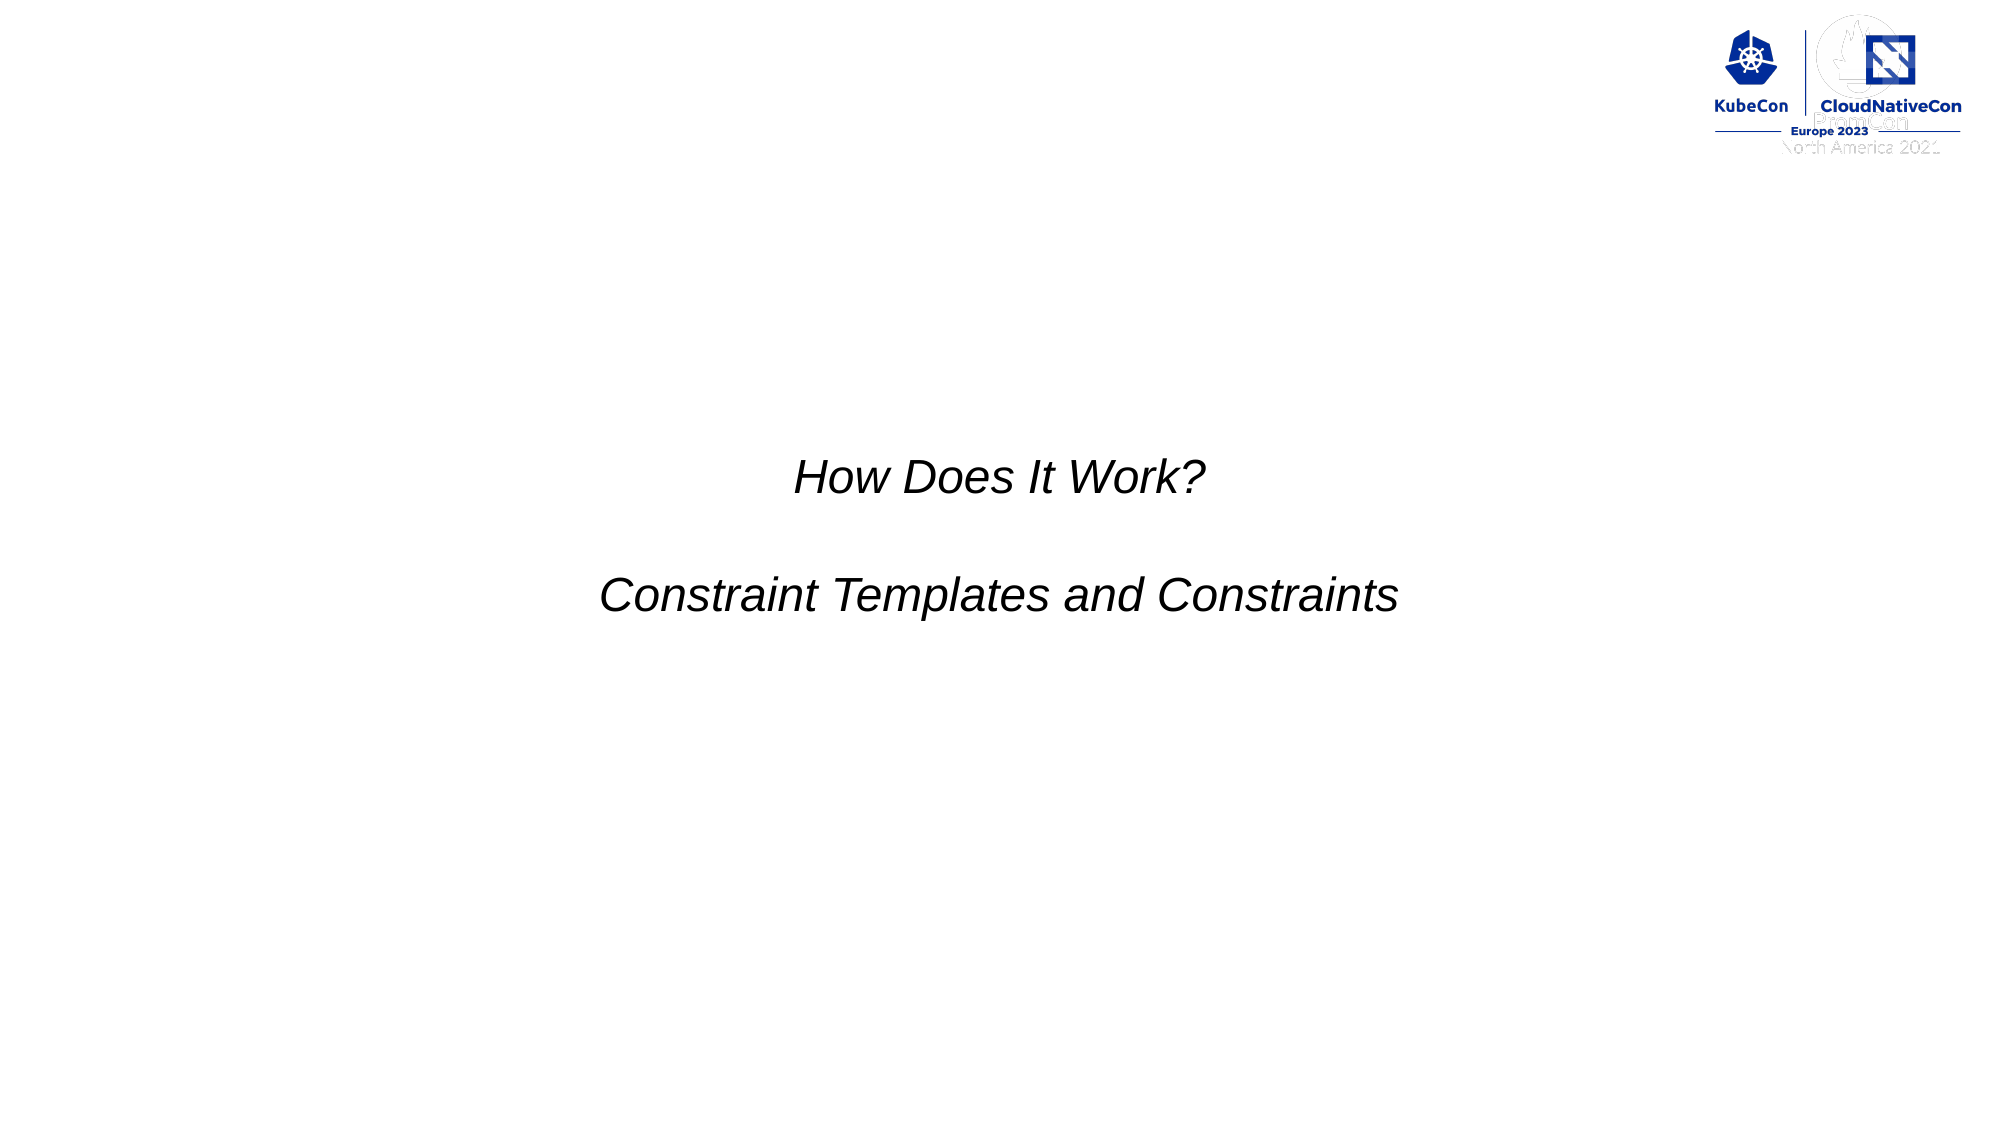

How Does It Work?
Constraint Templates and Constraints